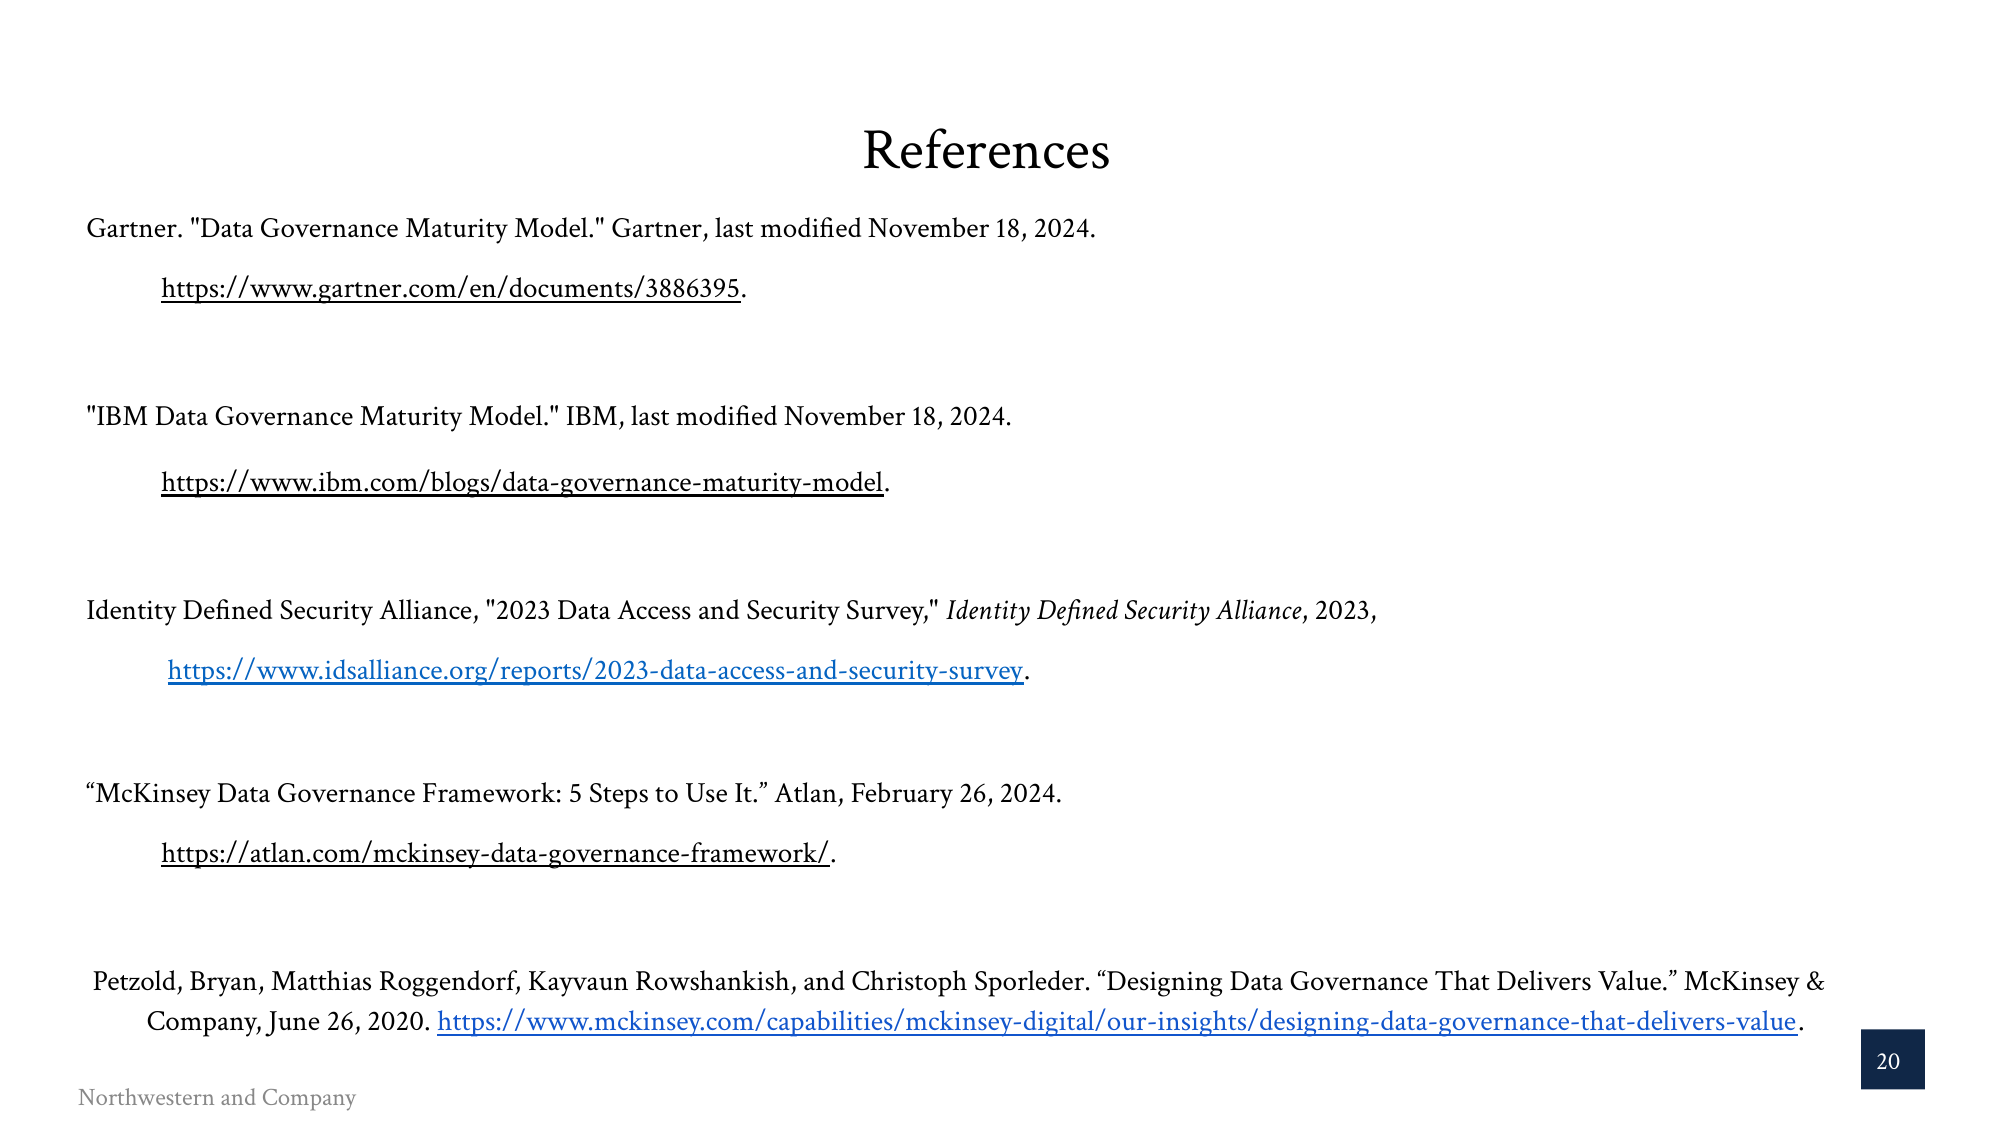

References
Gartner. "Data Governance Maturity Model." Gartner, last modified November 18, 2024.
https://www.gartner.com/en/documents/3886395.

"IBM Data Governance Maturity Model." IBM, last modified November 18, 2024.
https://www.ibm.com/blogs/data-governance-maturity-model.

Identity Defined Security Alliance, "2023 Data Access and Security Survey," Identity Defined Security Alliance, 2023,
 https://www.idsalliance.org/reports/2023-data-access-and-security-survey.

“McKinsey Data Governance Framework: 5 Steps to Use It.” Atlan, February 26, 2024.
https://atlan.com/mckinsey-data-governance-framework/.

 Petzold, Bryan, Matthias Roggendorf, Kayvaun Rowshankish, and Christoph Sporleder. “Designing Data Governance That Delivers Value.” McKinsey & Company, June 26, 2020. https://www.mckinsey.com/capabilities/mckinsey-digital/our-insights/designing-data-governance-that-delivers-value.

20
Northwestern and Company